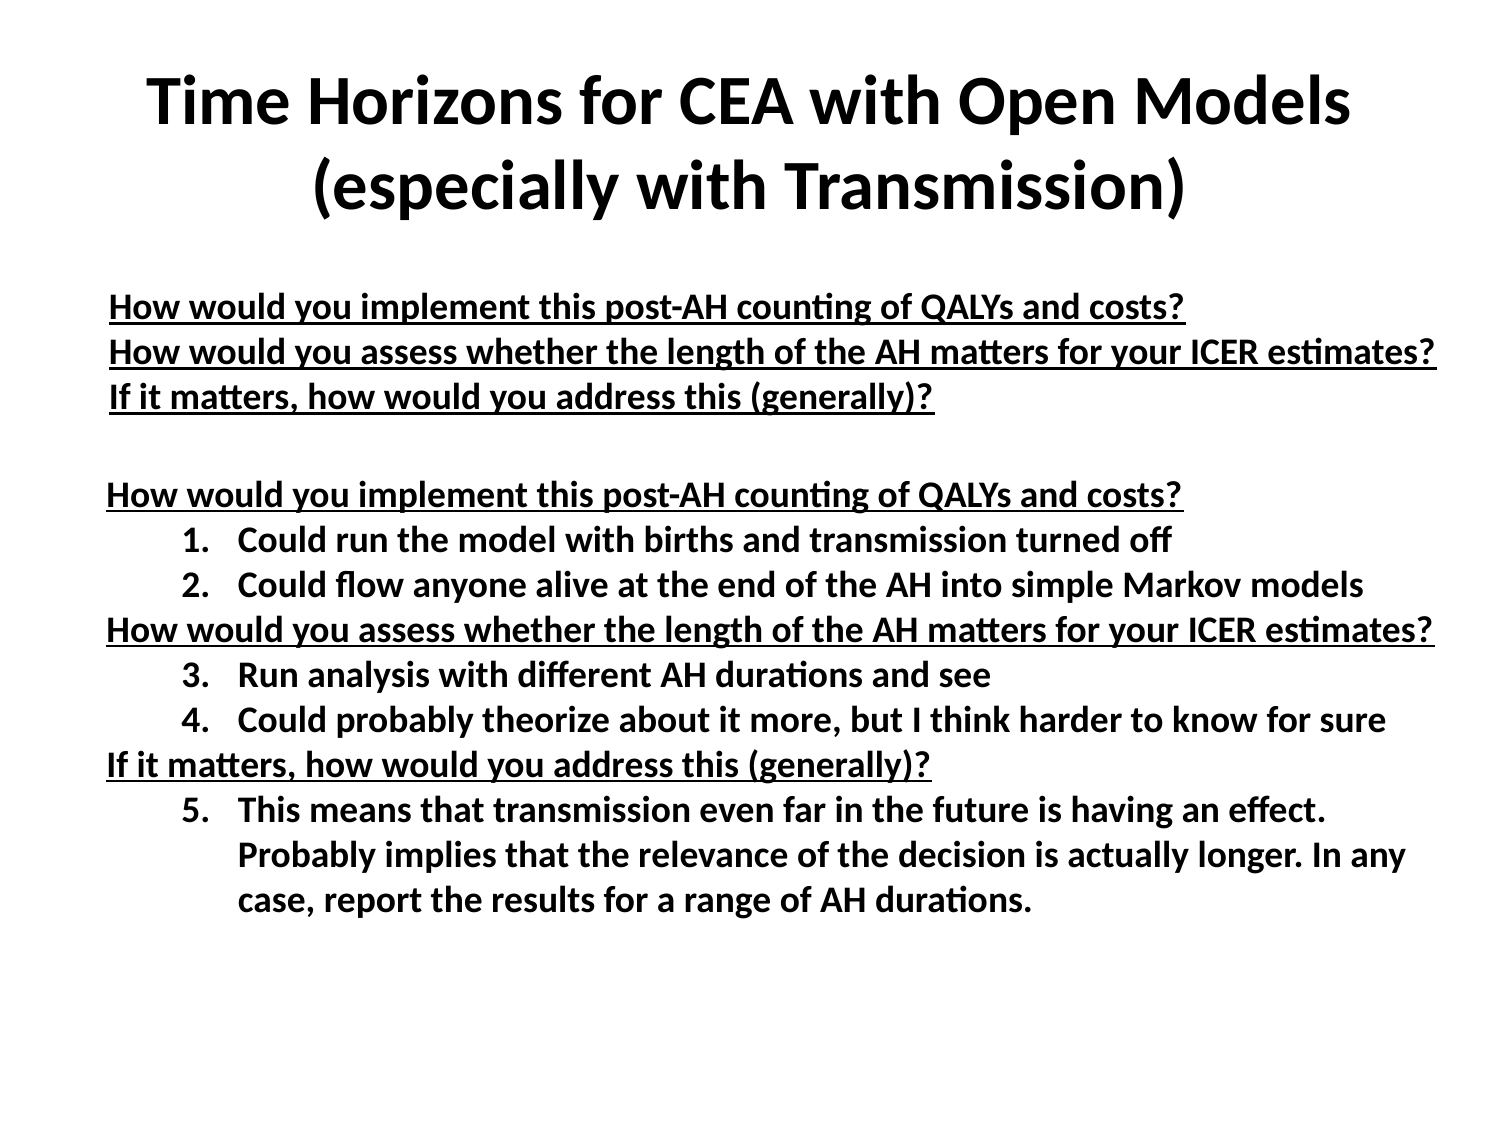

# Time Horizons for CEA with Open Models (especially with Transmission)
How would you implement this post-AH counting of QALYs and costs?
How would you assess whether the length of the AH matters for your ICER estimates?
If it matters, how would you address this (generally)?
How would you implement this post-AH counting of QALYs and costs?
Could run the model with births and transmission turned off
Could flow anyone alive at the end of the AH into simple Markov models
How would you assess whether the length of the AH matters for your ICER estimates?
Run analysis with different AH durations and see
Could probably theorize about it more, but I think harder to know for sure
If it matters, how would you address this (generally)?
This means that transmission even far in the future is having an effect. Probably implies that the relevance of the decision is actually longer. In any case, report the results for a range of AH durations.